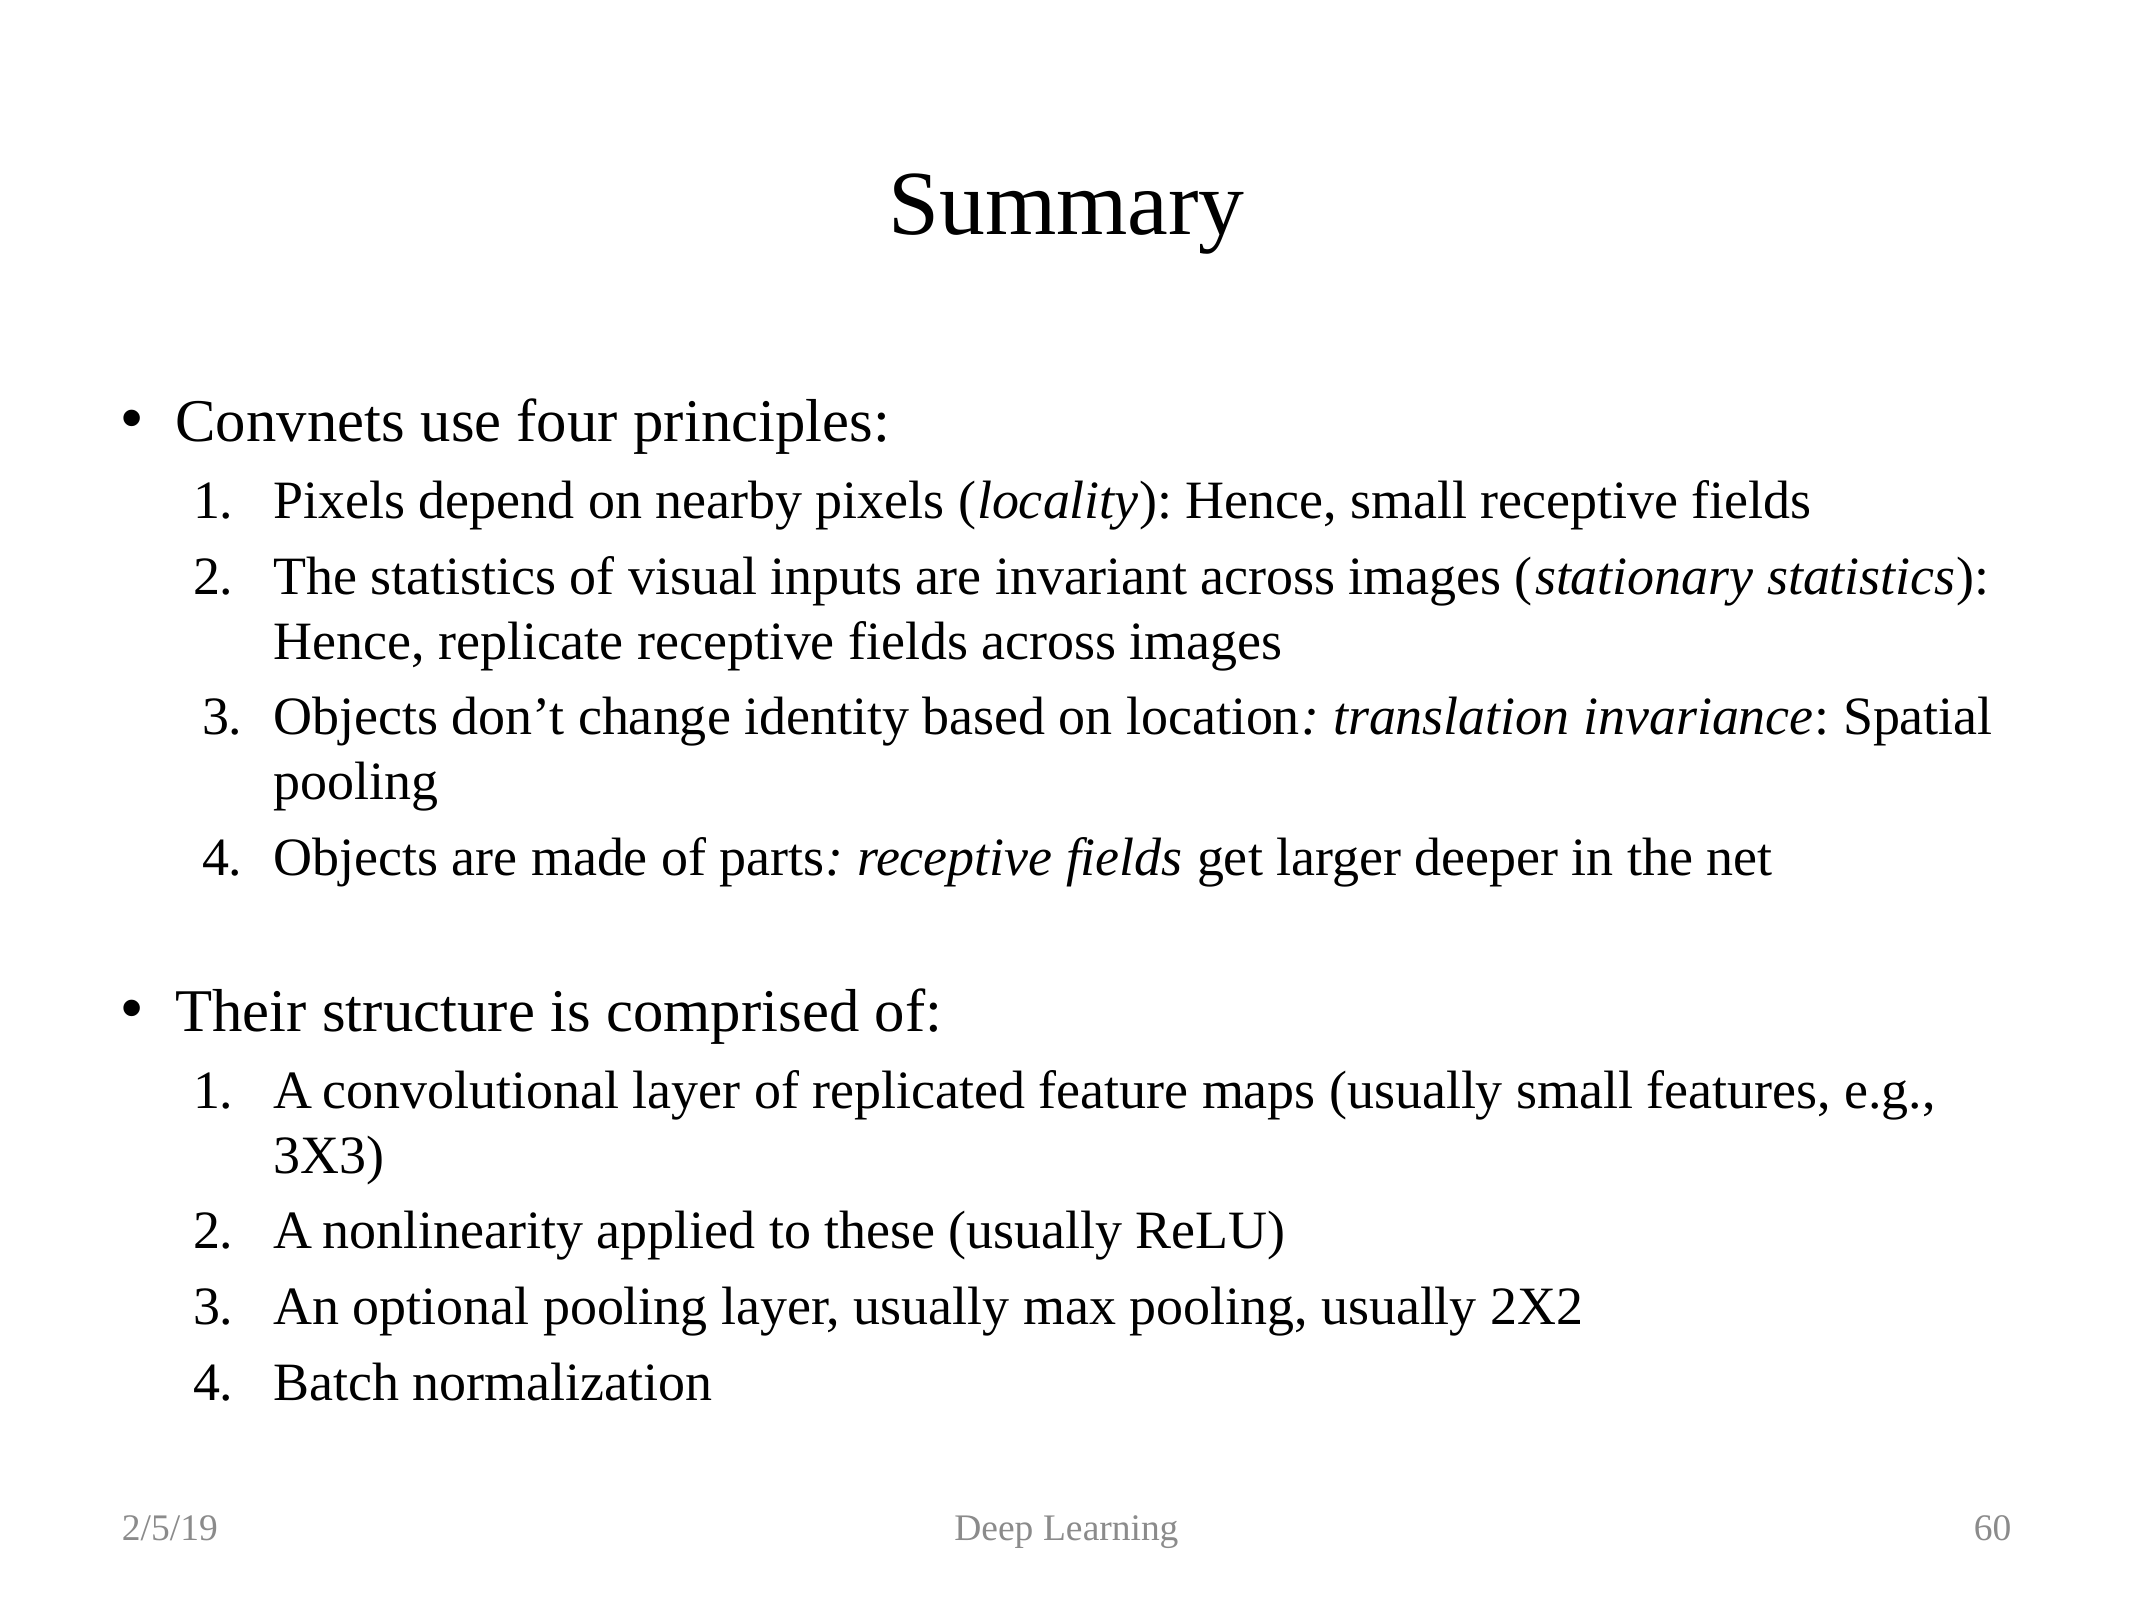

# Summary
Convnets use four principles:
Pixels depend on nearby pixels (locality): Hence, small receptive fields
The statistics of visual inputs are invariant across images (stationary statistics): Hence, replicate receptive fields across images
Objects don’t change identity based on location: translation invariance: Spatial pooling
Objects are made of parts: receptive fields get larger deeper in the net

Their structure is comprised of:
A convolutional layer of replicated feature maps (usually small features, e.g., 3X3)
A nonlinearity applied to these (usually ReLU)
An optional pooling layer, usually max pooling, usually 2X2
Batch normalization

2/5/19
Deep Learning
60